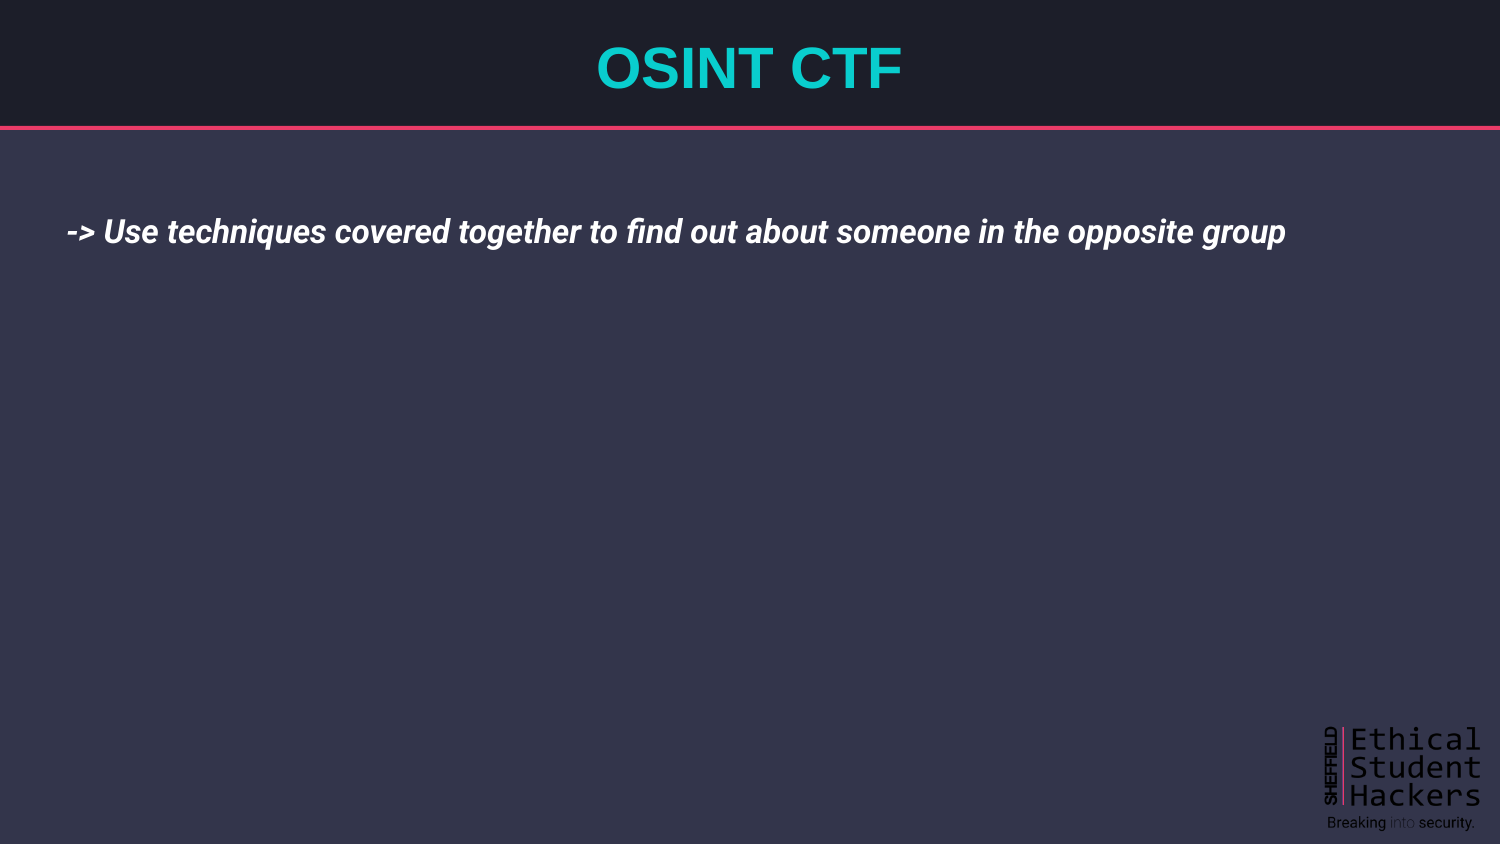

# OSINT CTF
-> Use techniques covered together to find out about someone in the opposite group